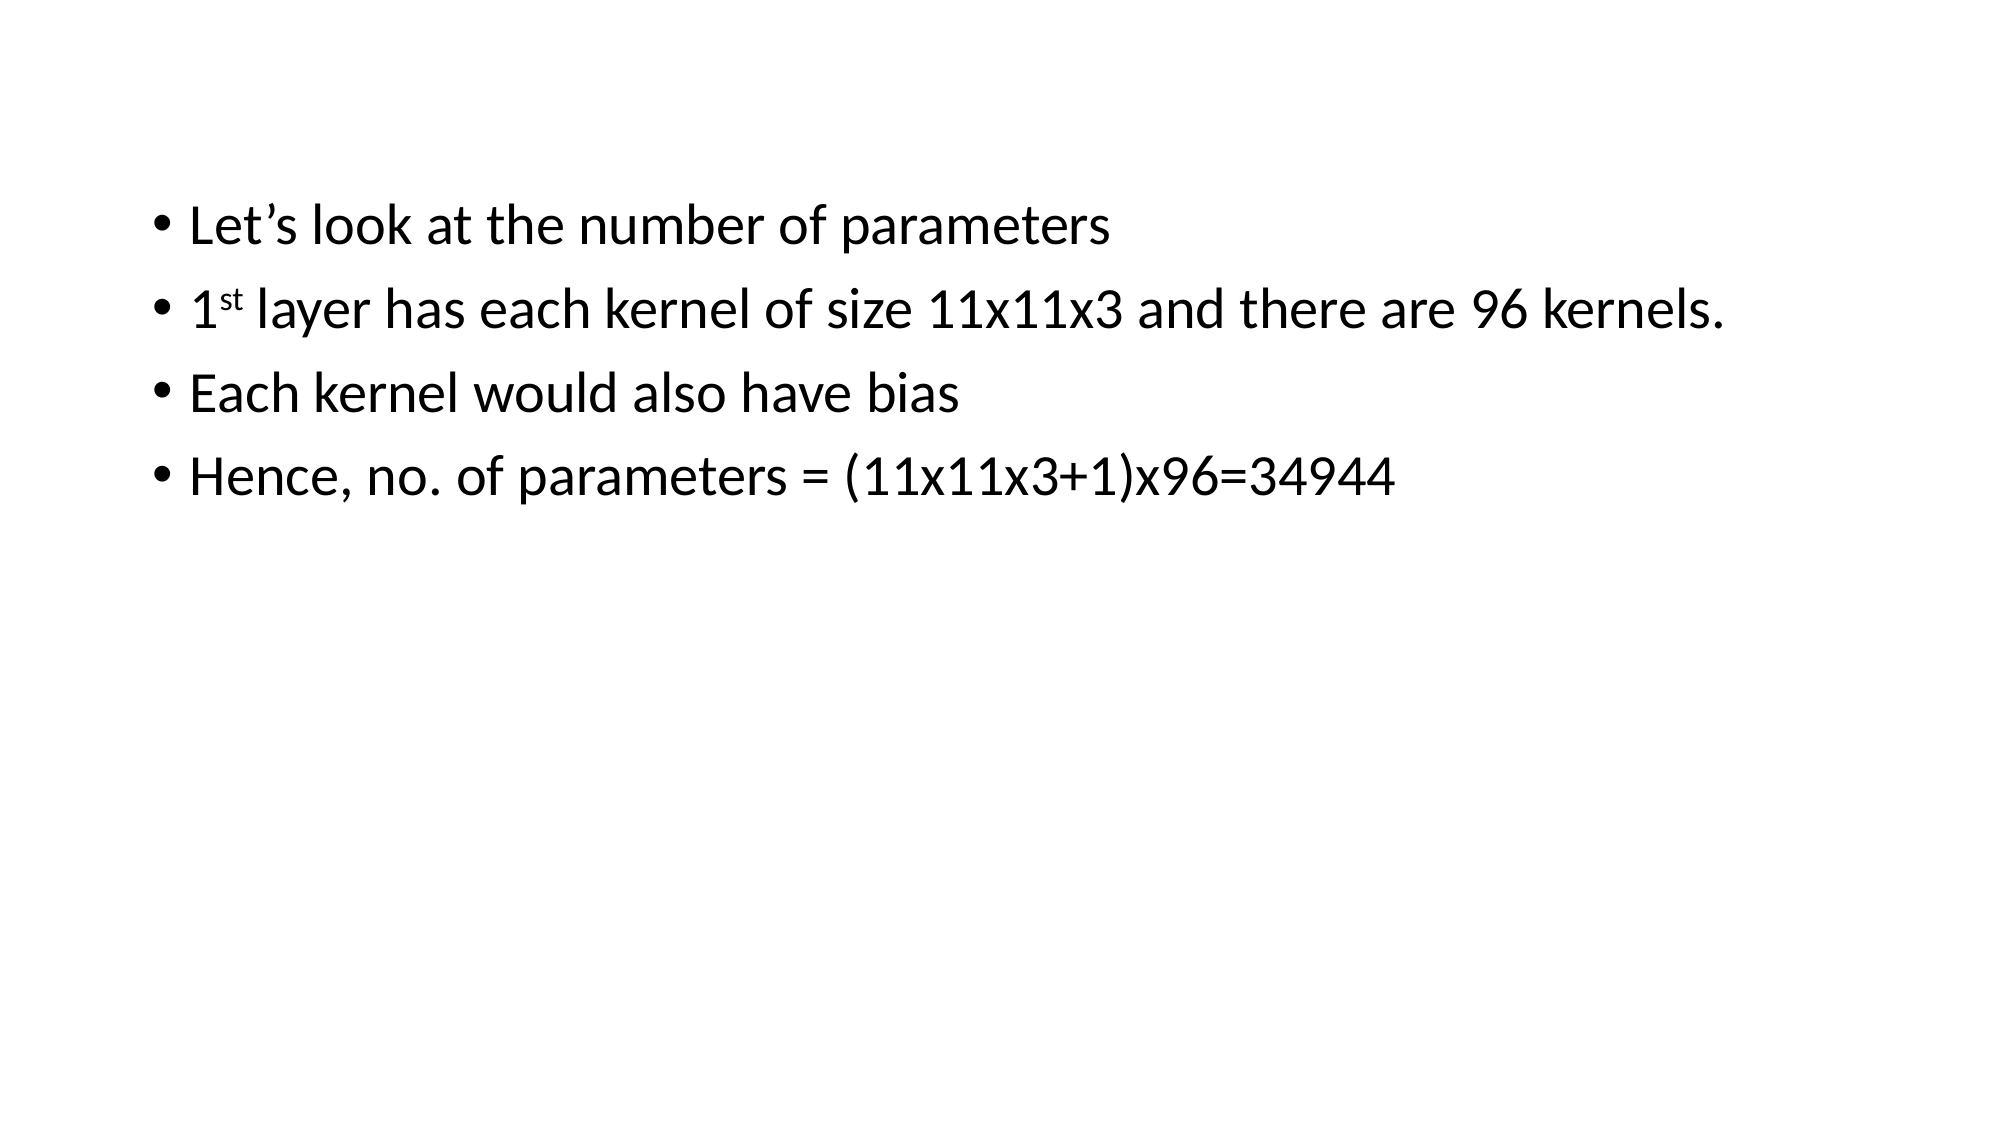

Let’s look at the number of parameters
1st layer has each kernel of size 11x11x3 and there are 96 kernels.
Each kernel would also have bias
Hence, no. of parameters = (11x11x3+1)x96=34944